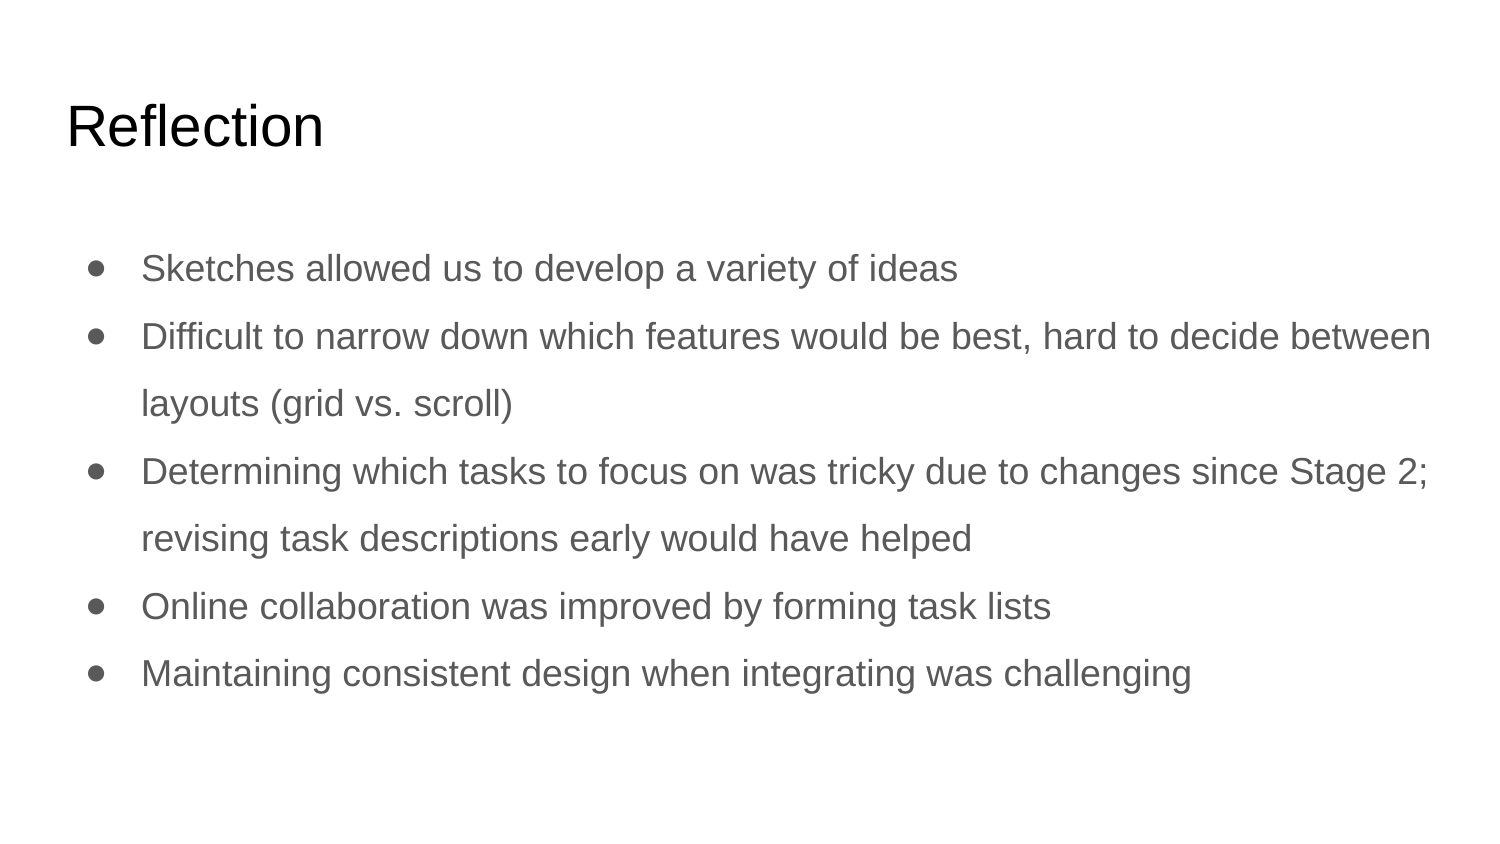

# Reflection
Sketches allowed us to develop a variety of ideas
Difficult to narrow down which features would be best, hard to decide between layouts (grid vs. scroll)
Determining which tasks to focus on was tricky due to changes since Stage 2; revising task descriptions early would have helped
Online collaboration was improved by forming task lists
Maintaining consistent design when integrating was challenging